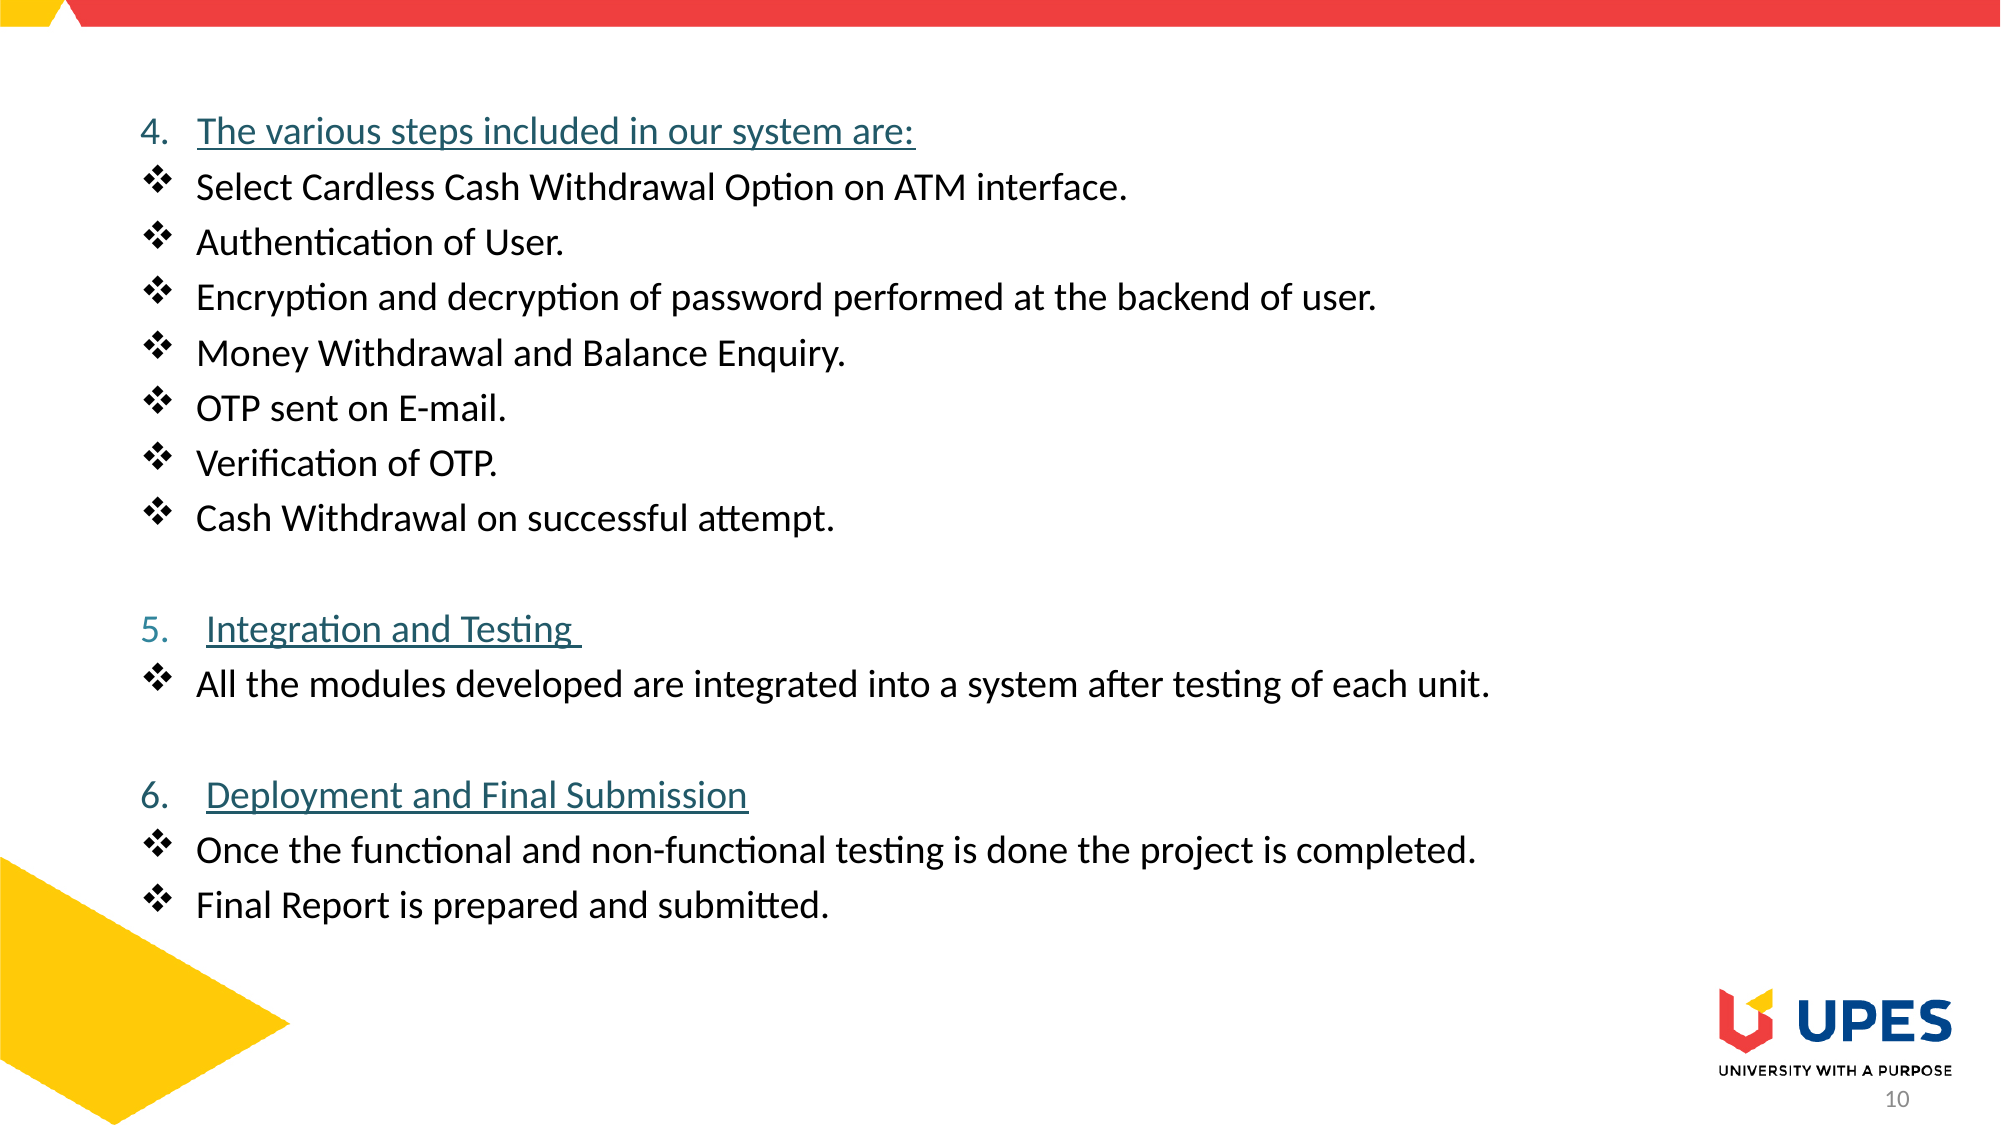

4.   The various steps included in our system are:
Select Cardless Cash Withdrawal Option on ATM interface.
Authentication of User.
Encryption and decryption of password performed at the backend of user.
Money Withdrawal and Balance Enquiry.
OTP sent on E-mail.
Verification of OTP.
Cash Withdrawal on successful attempt.

5.    Integration and Testing
All the modules developed are integrated into a system after testing of each unit.

6.    Deployment and Final Submission
Once the functional and non-functional testing is done the project is completed.
Final Report is prepared and submitted.